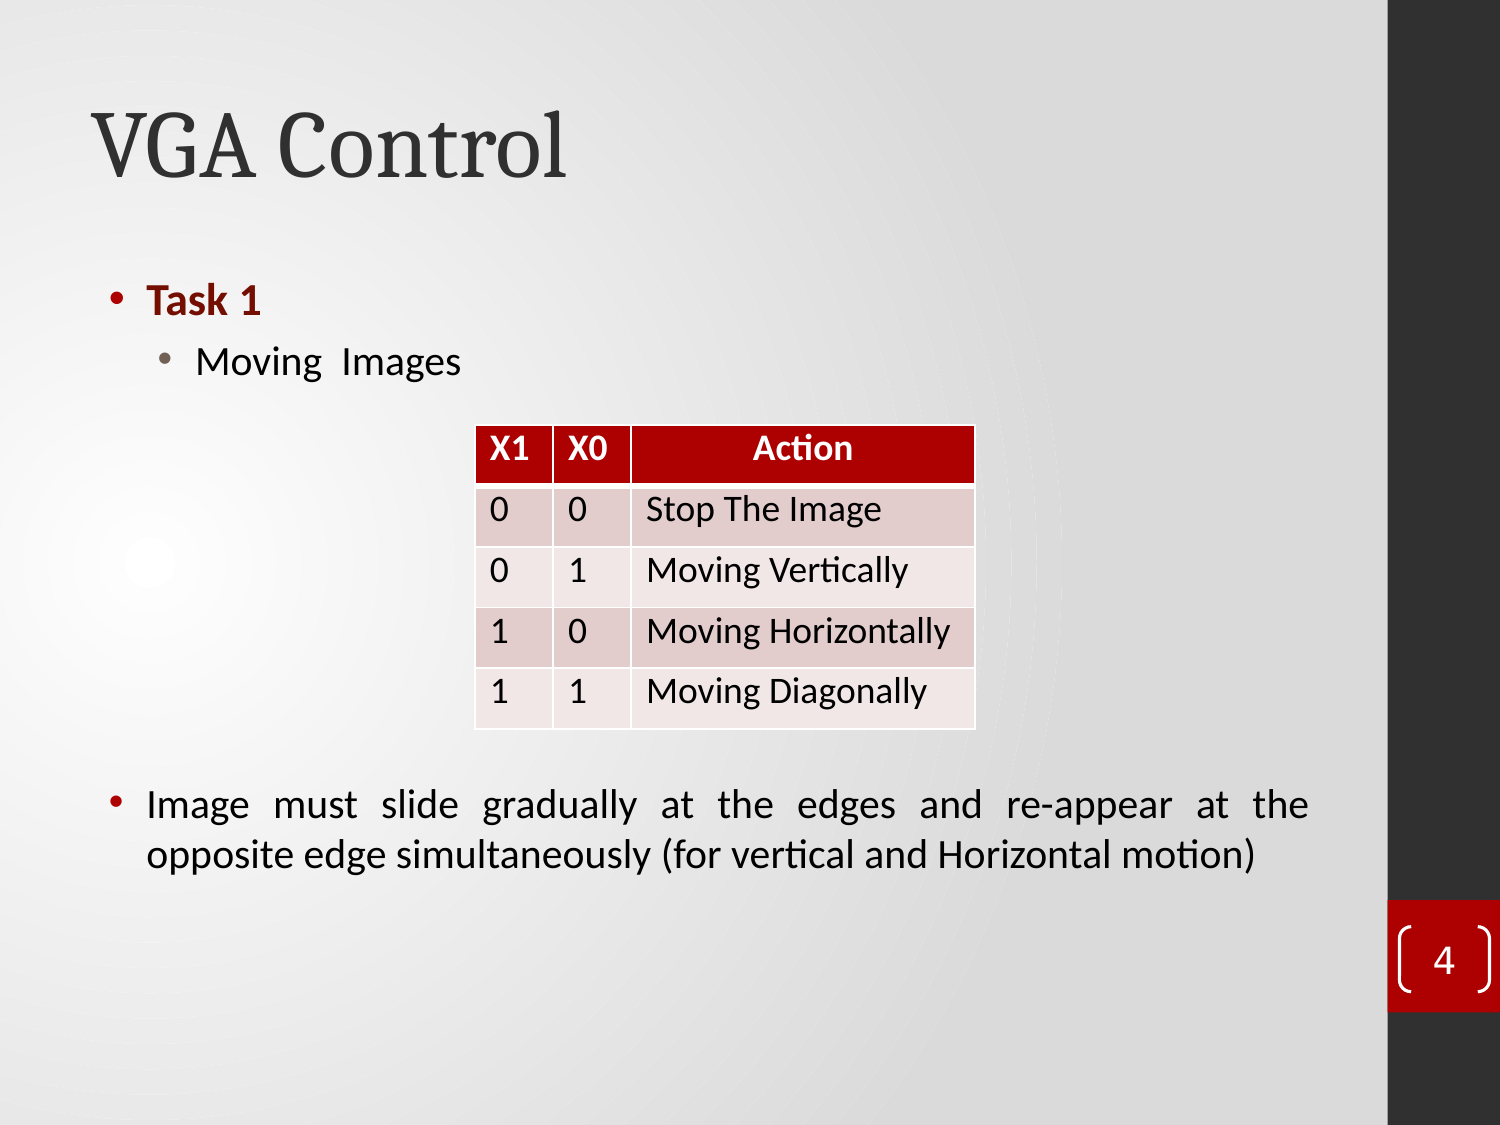

# VGA Control
Task 1
Moving  Images

Image must slide gradually at the edges and re-appear at the opposite edge simultaneously (for vertical and Horizontal motion)

| X1 | X0 | Action |
| --- | --- | --- |
| 0 | 0 | Stop The Image |
| 0 | 1 | Moving Vertically |
| 1 | 0 | Moving Horizontally |
| 1 | 1 | Moving Diagonally |
4